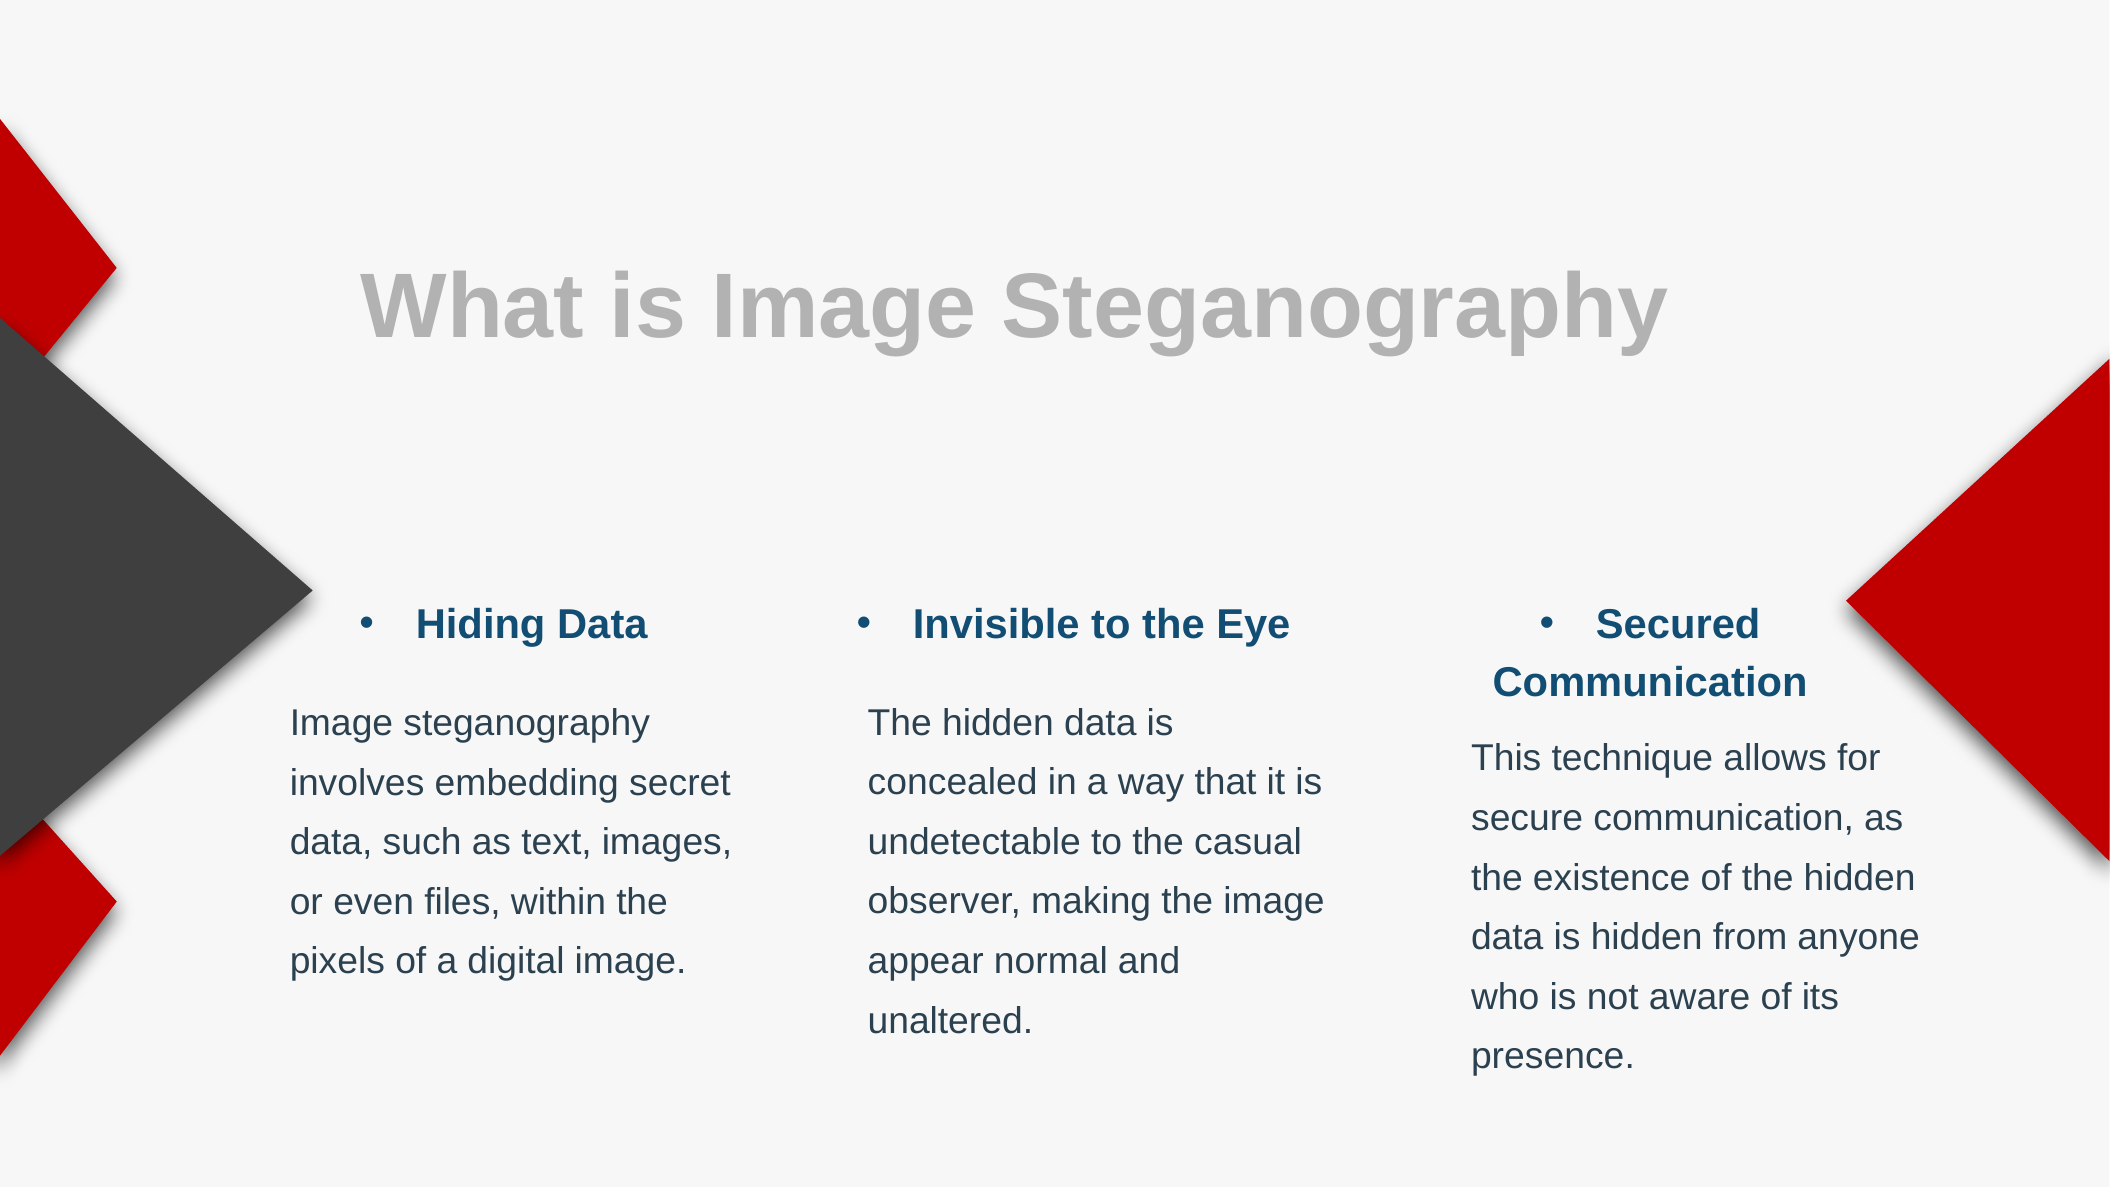

What is Image Steganography

Hiding Data
Invisible to the Eye
Secured
Communication
Image steganography involves embedding secret data, such as text, images, or even files, within the pixels of a digital image.
The hidden data is concealed in a way that it is undetectable to the casual observer, making the image appear normal and unaltered.
This technique allows for secure communication, as the existence of the hidden data is hidden from anyone who is not aware of its presence.